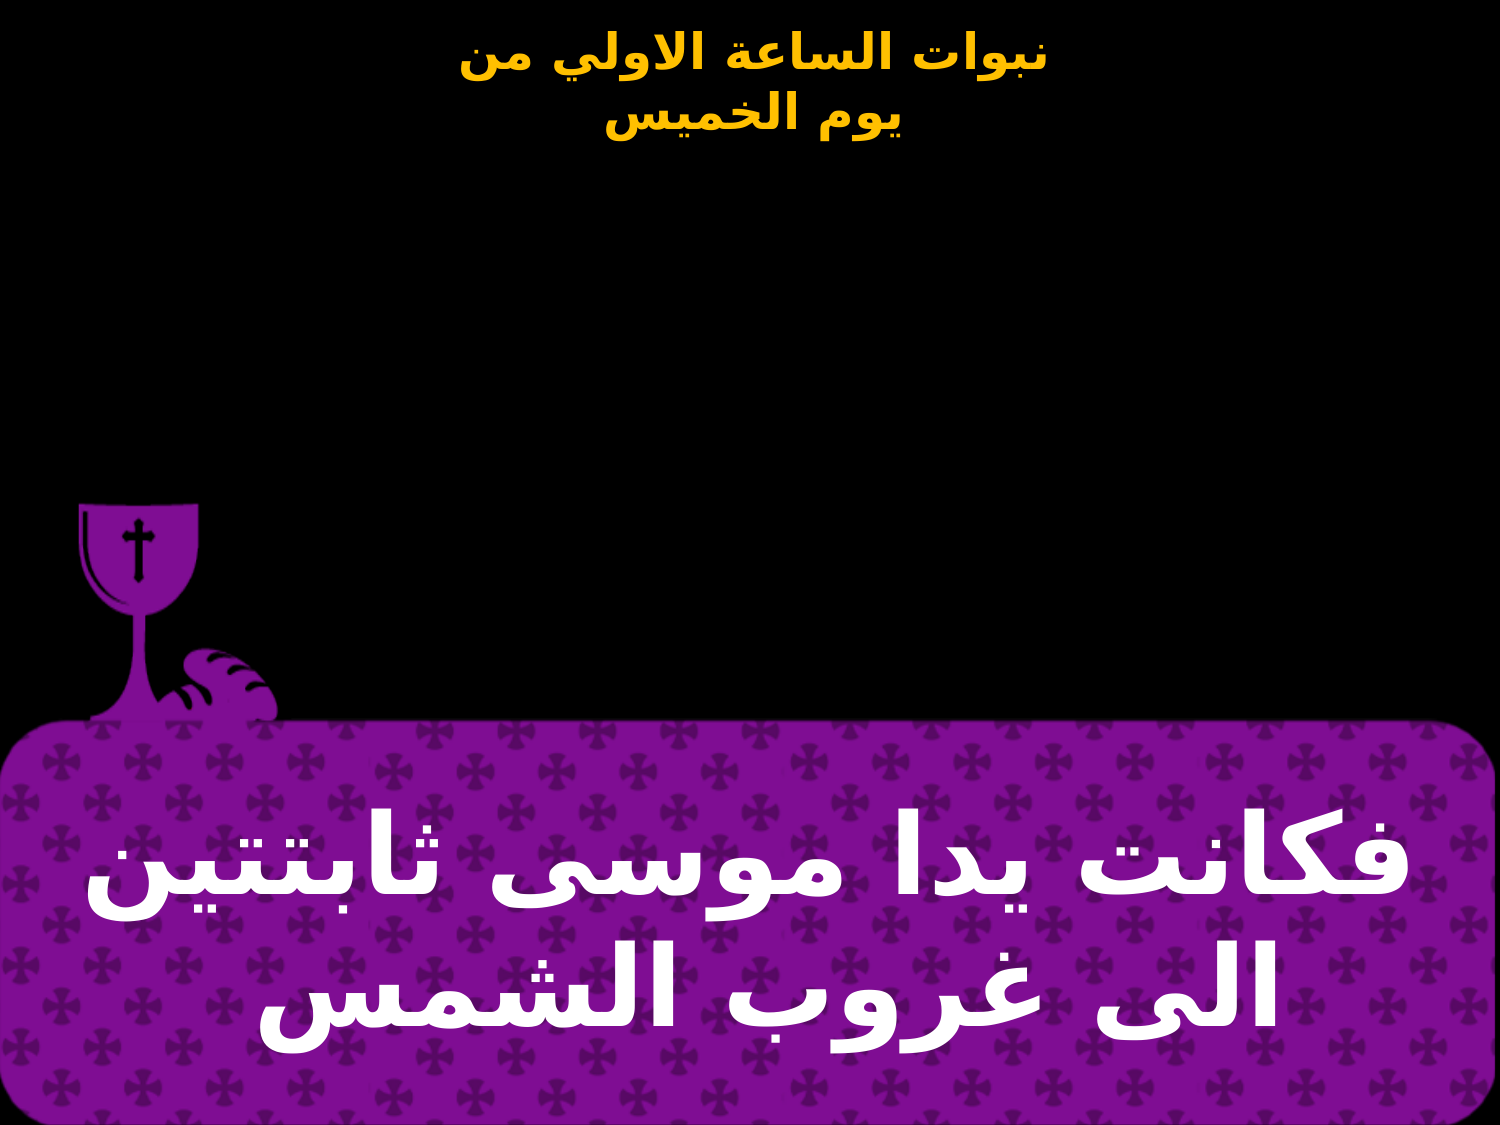

| فكانت يدا موسى ثابتتين الى غروب الشمس |
| --- |